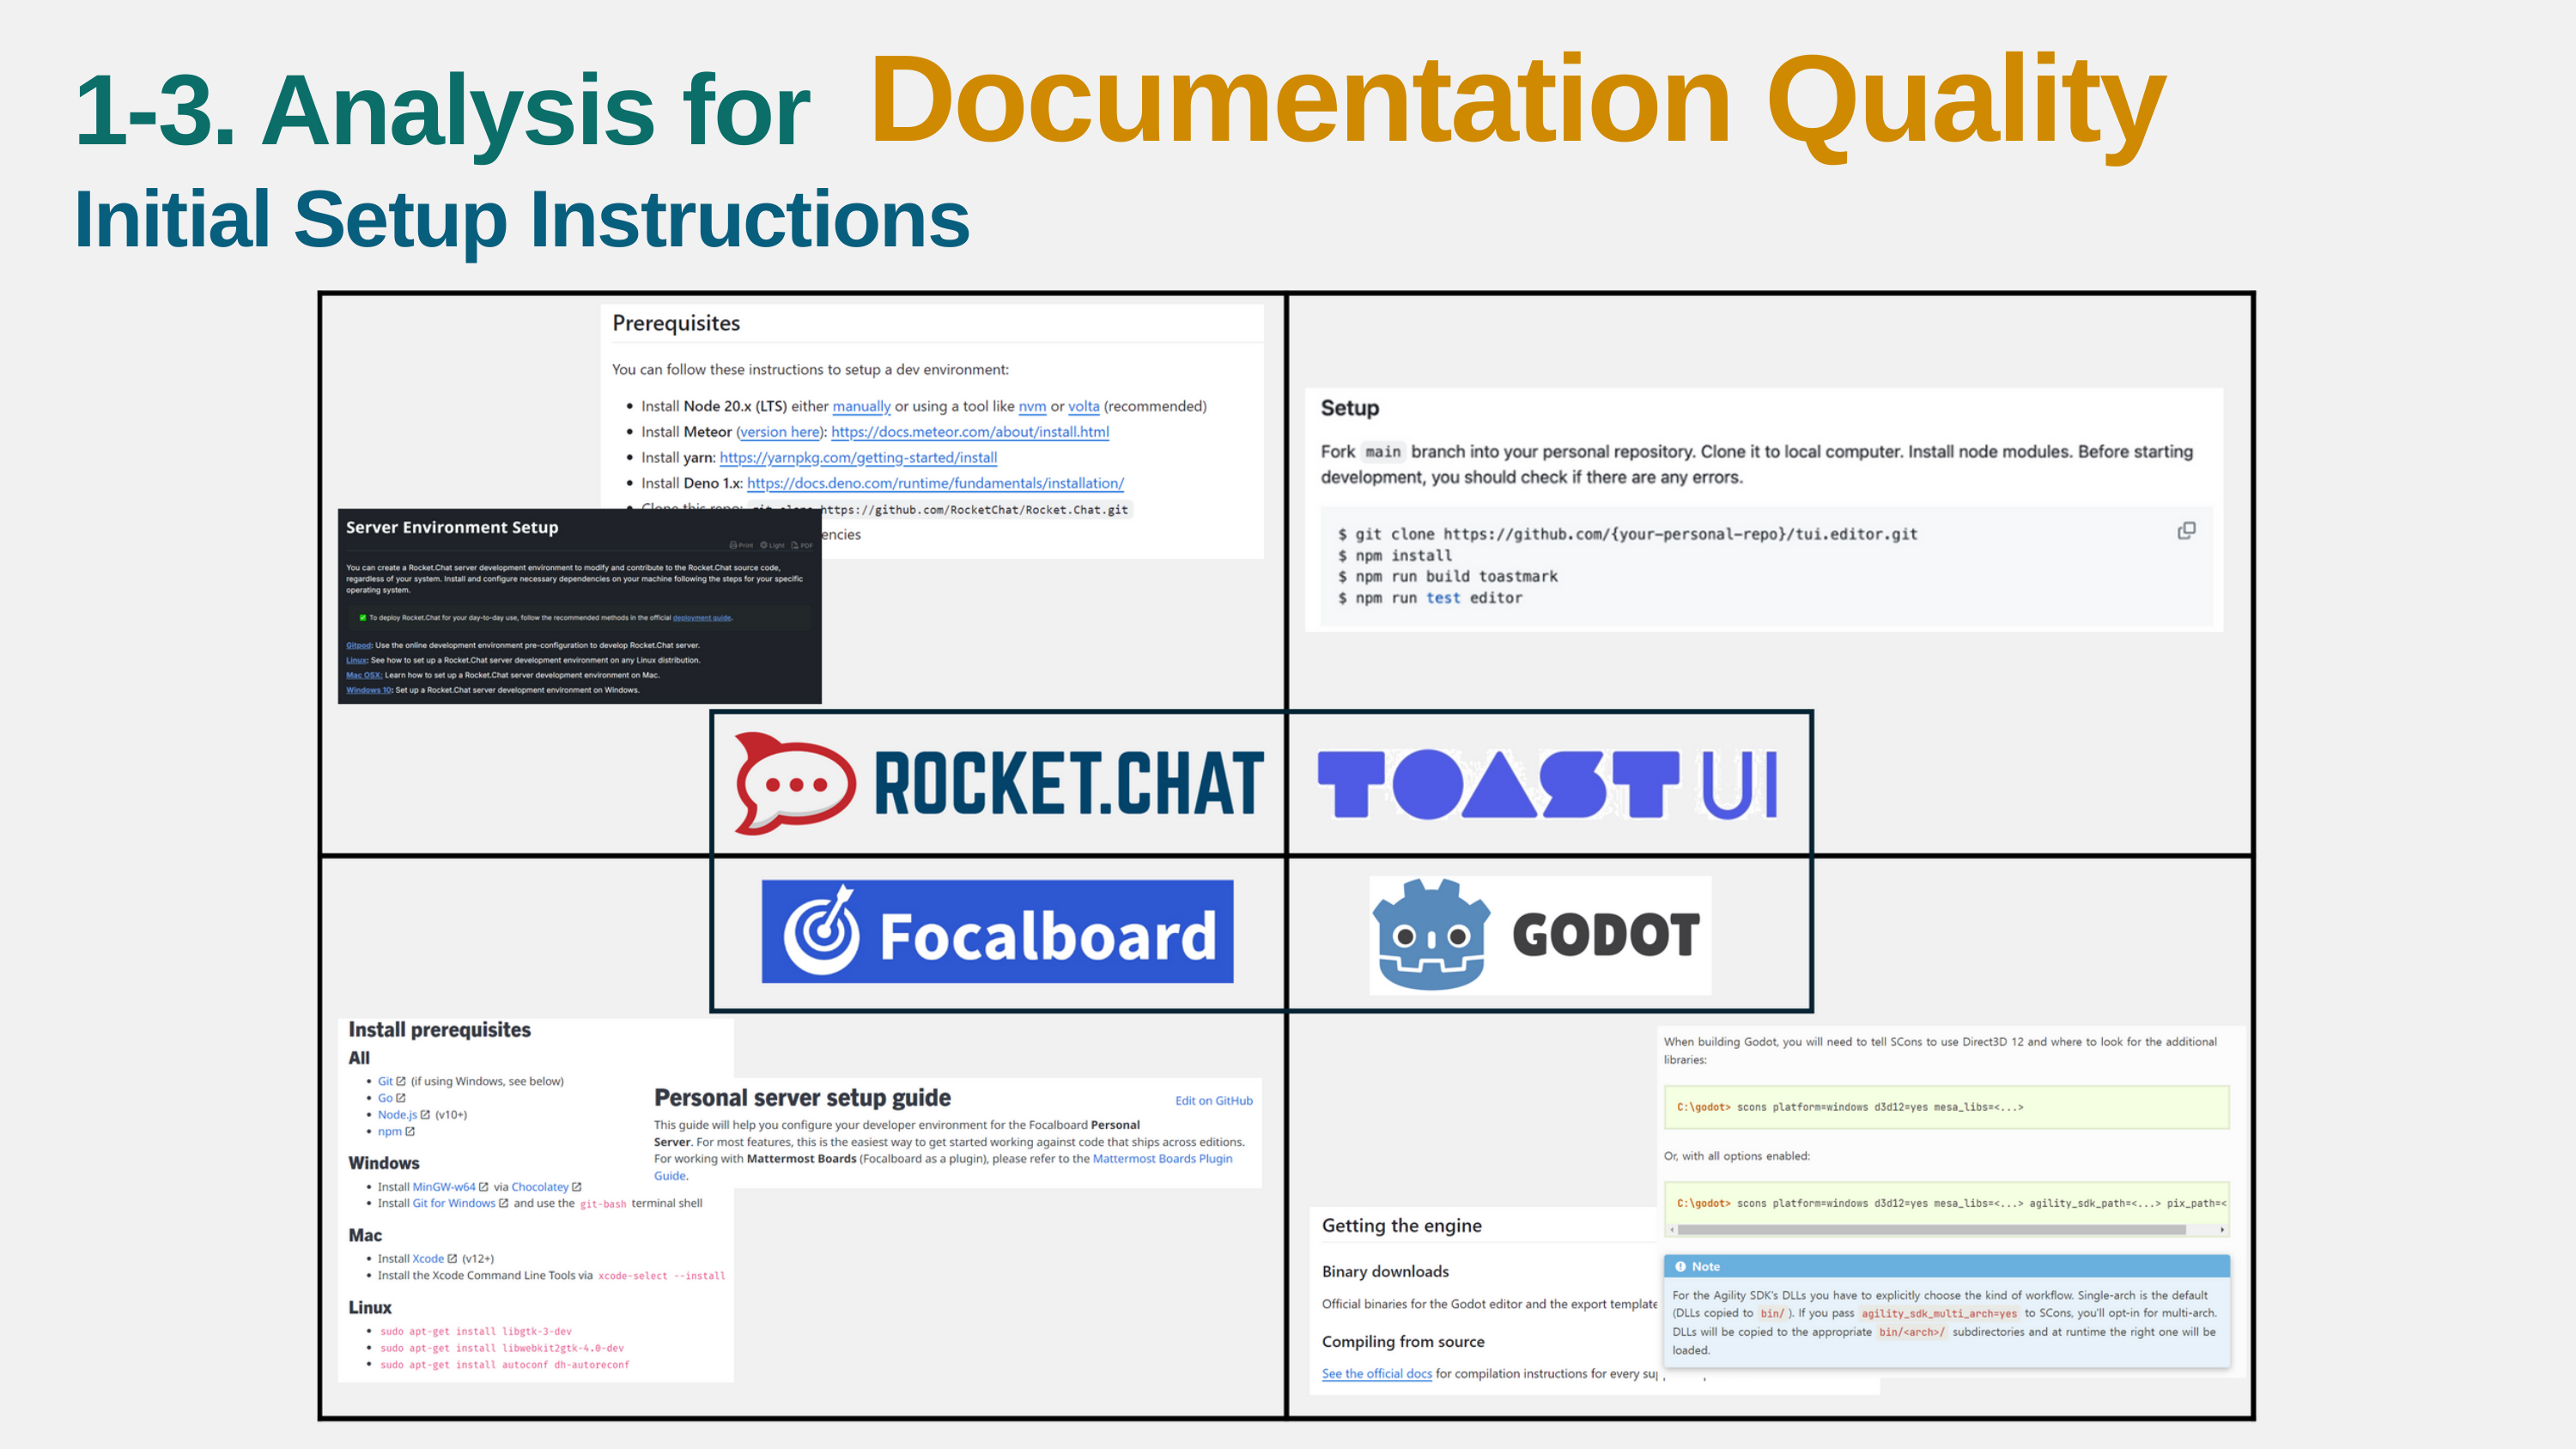

Documentation Quality
1-3. Analysis for
Initial Setup Instructions